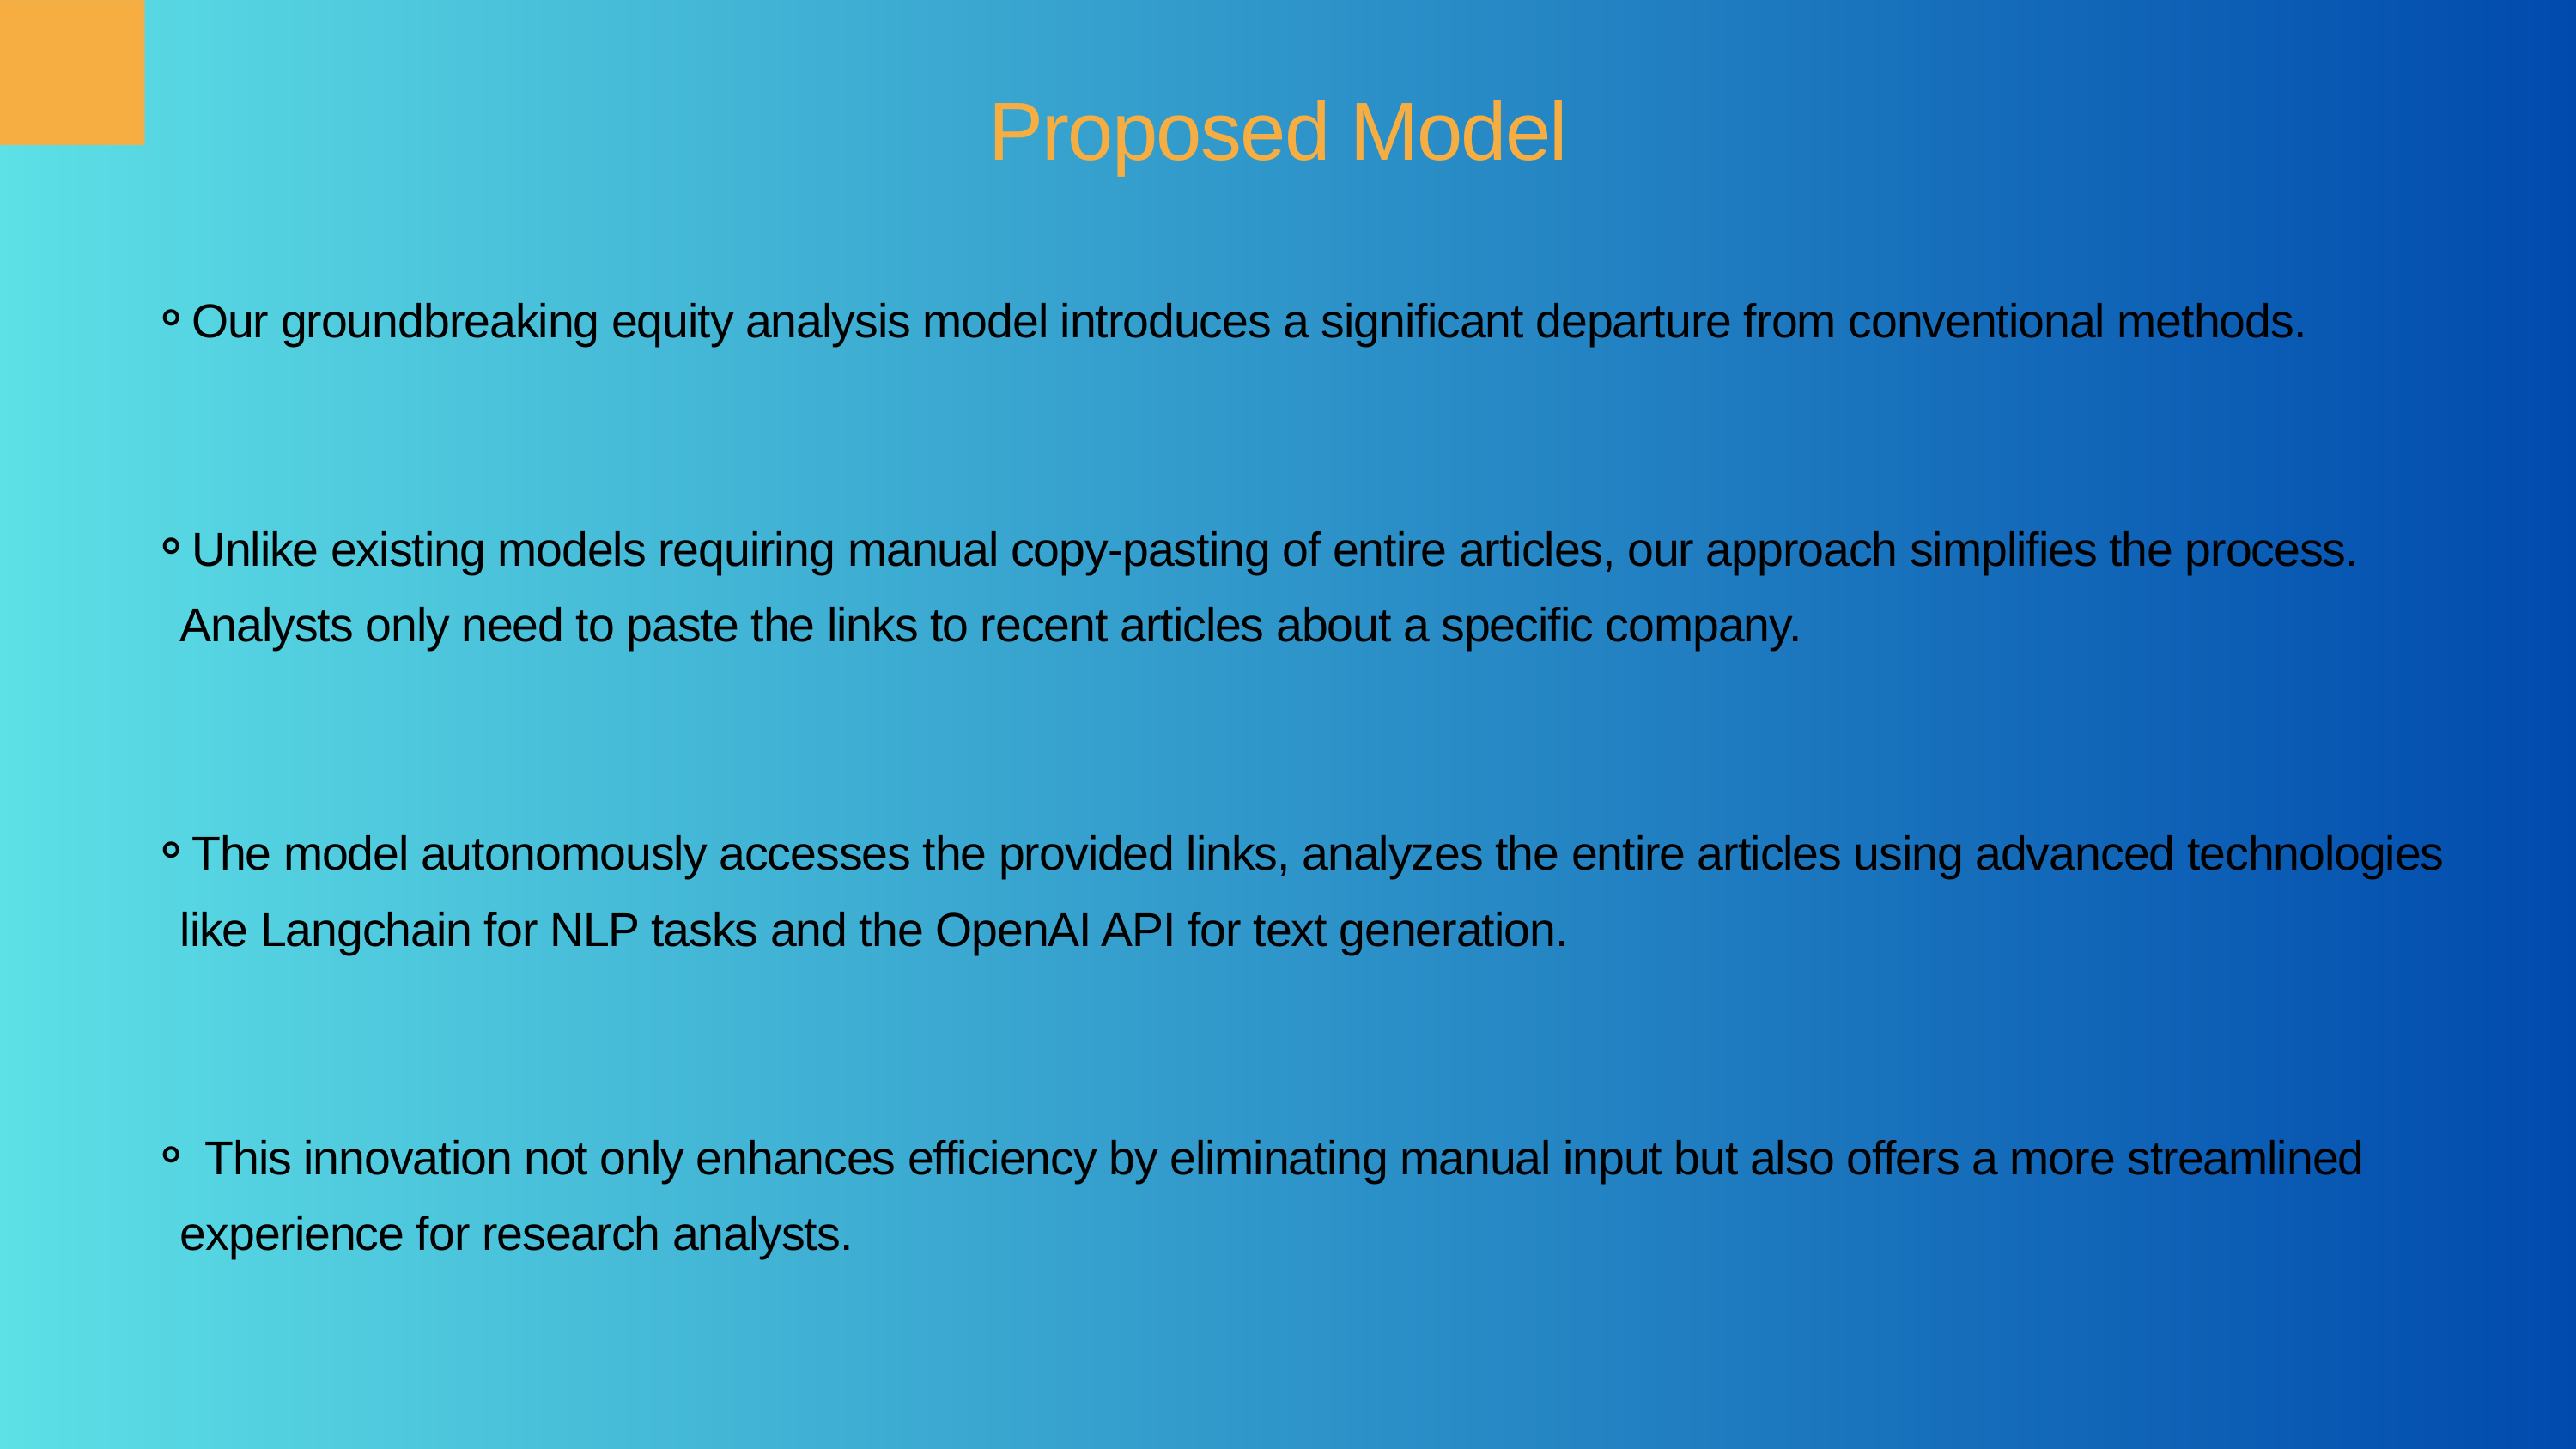

Proposed Model
Our groundbreaking equity analysis model introduces a significant departure from conventional methods.

Unlike existing models requiring manual copy-pasting of entire articles, our approach simplifies the process. Analysts only need to paste the links to recent articles about a specific company.

The model autonomously accesses the provided links, analyzes the entire articles using advanced technologies like Langchain for NLP tasks and the OpenAI API for text generation.

 This innovation not only enhances efficiency by eliminating manual input but also offers a more streamlined experience for research analysts.